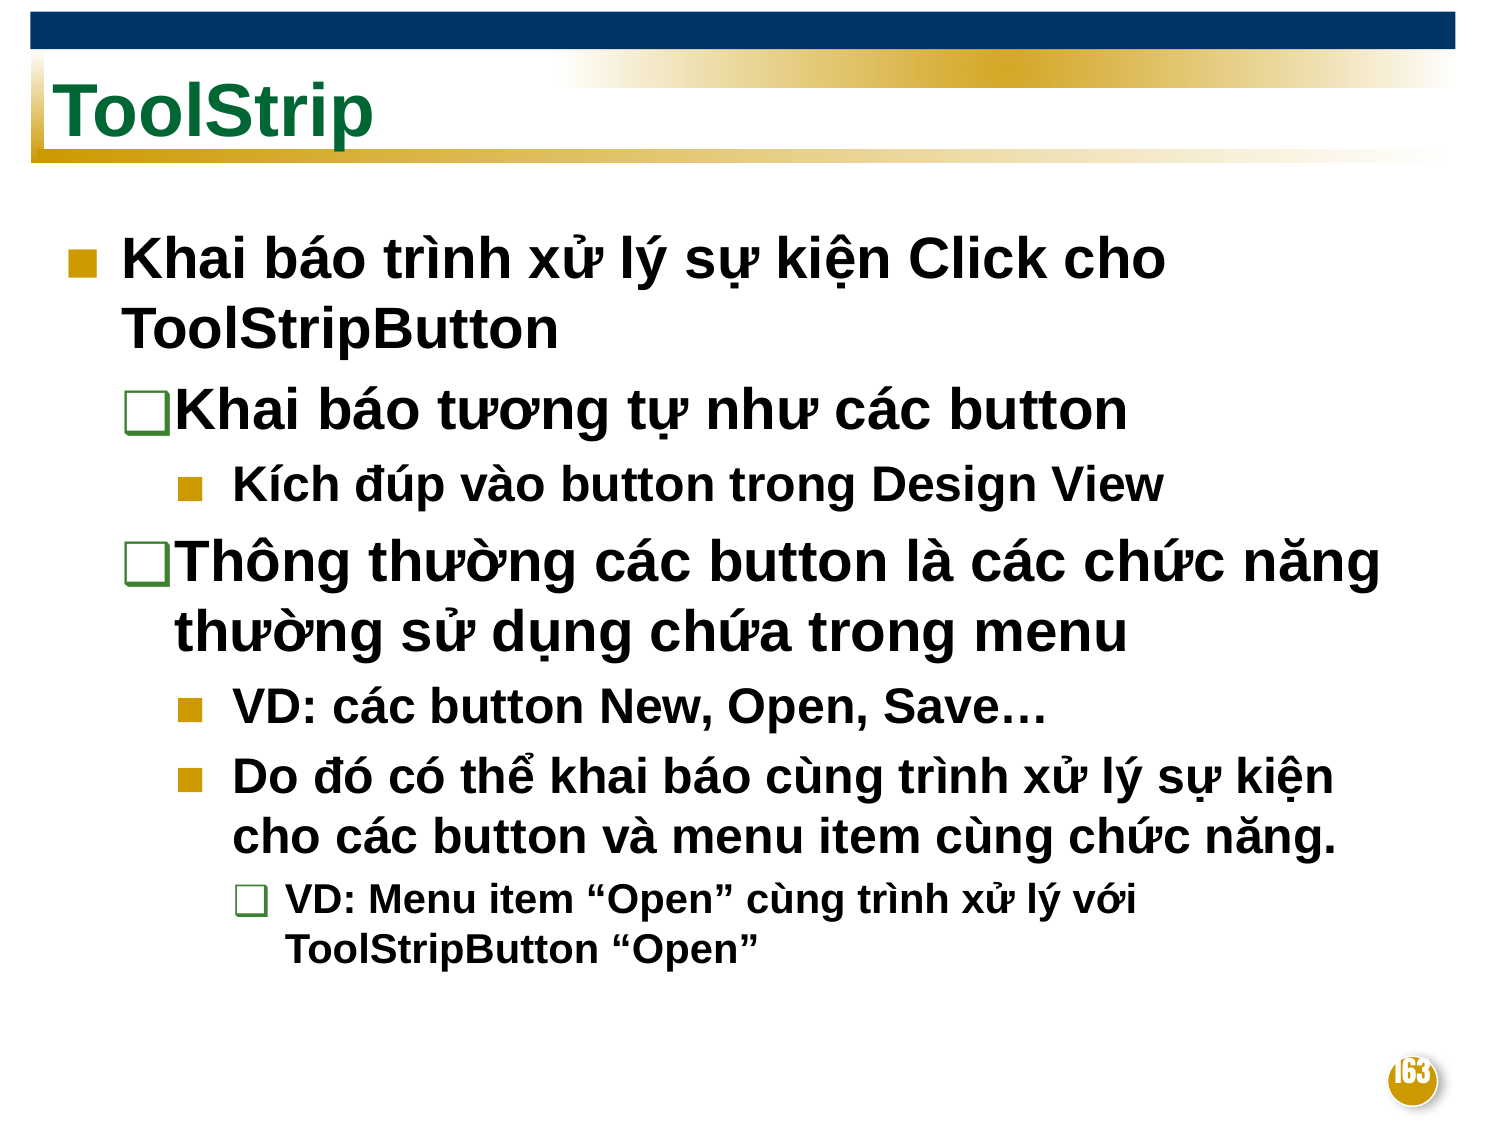

# ToolStrip
Khai báo trình xử lý sự kiện Click cho ToolStripButton
Khai báo tương tự như các button
Kích đúp vào button trong Design View
Thông thường các button là các chức năng thường sử dụng chứa trong menu
VD: các button New, Open, Save…
Do đó có thể khai báo cùng trình xử lý sự kiện cho các button và menu item cùng chức năng.
VD: Menu item “Open” cùng trình xử lý với ToolStripButton “Open”
163